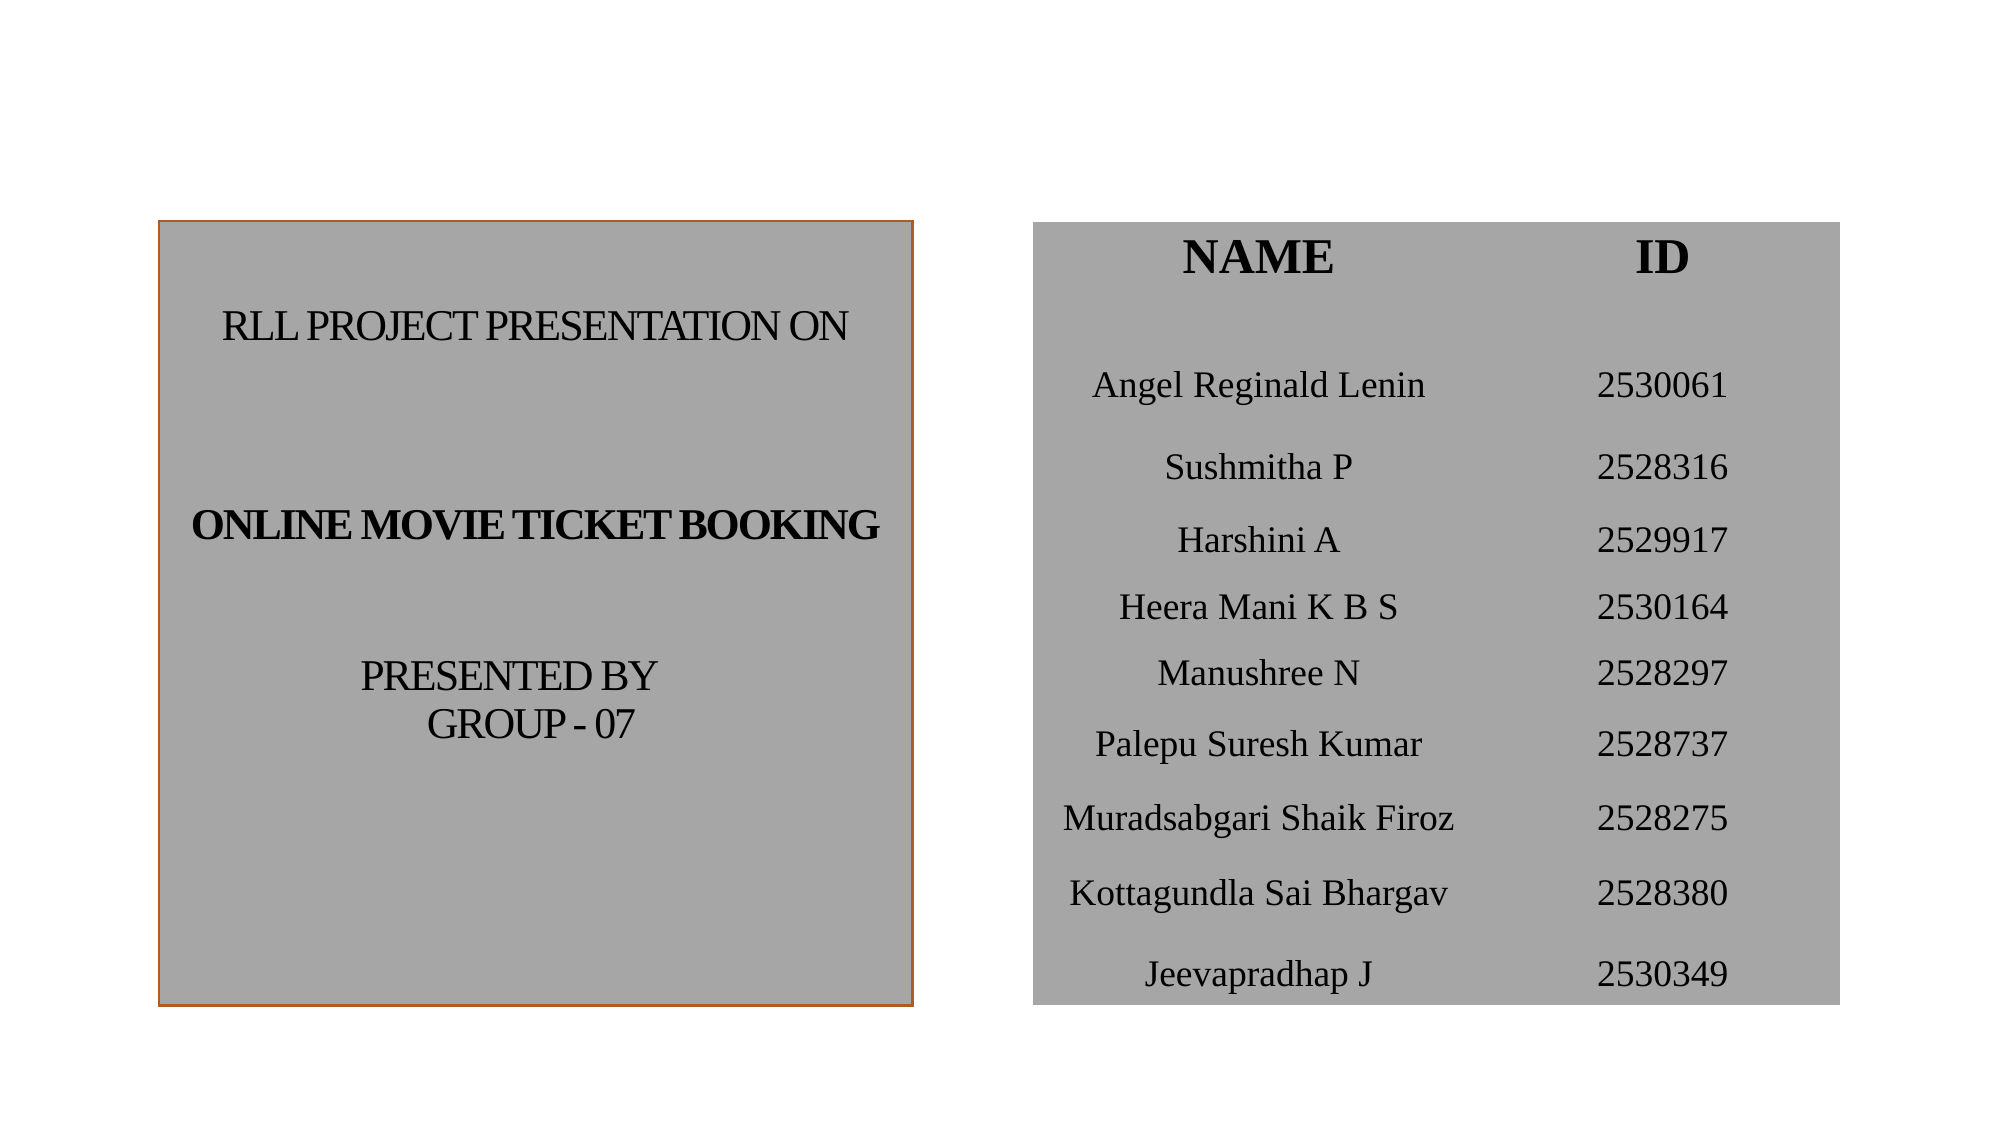

RLL project PRESENTATION on

ONLINE MOVIE TICKET BOOKING

Presented By
Group - 07

| NAME | ID |
| --- | --- |
| Angel Reginald Lenin | 2530061 |
| Sushmitha P | 2528316 |
| Harshini A | 2529917 |
| Heera Mani K B S | 2530164 |
| Manushree N | 2528297 |
| Palepu Suresh Kumar | 2528737 |
| Muradsabgari Shaik Firoz | 2528275 |
| Kottagundla Sai Bhargav | 2528380 |
| Jeevapradhap J | 2530349 |
2